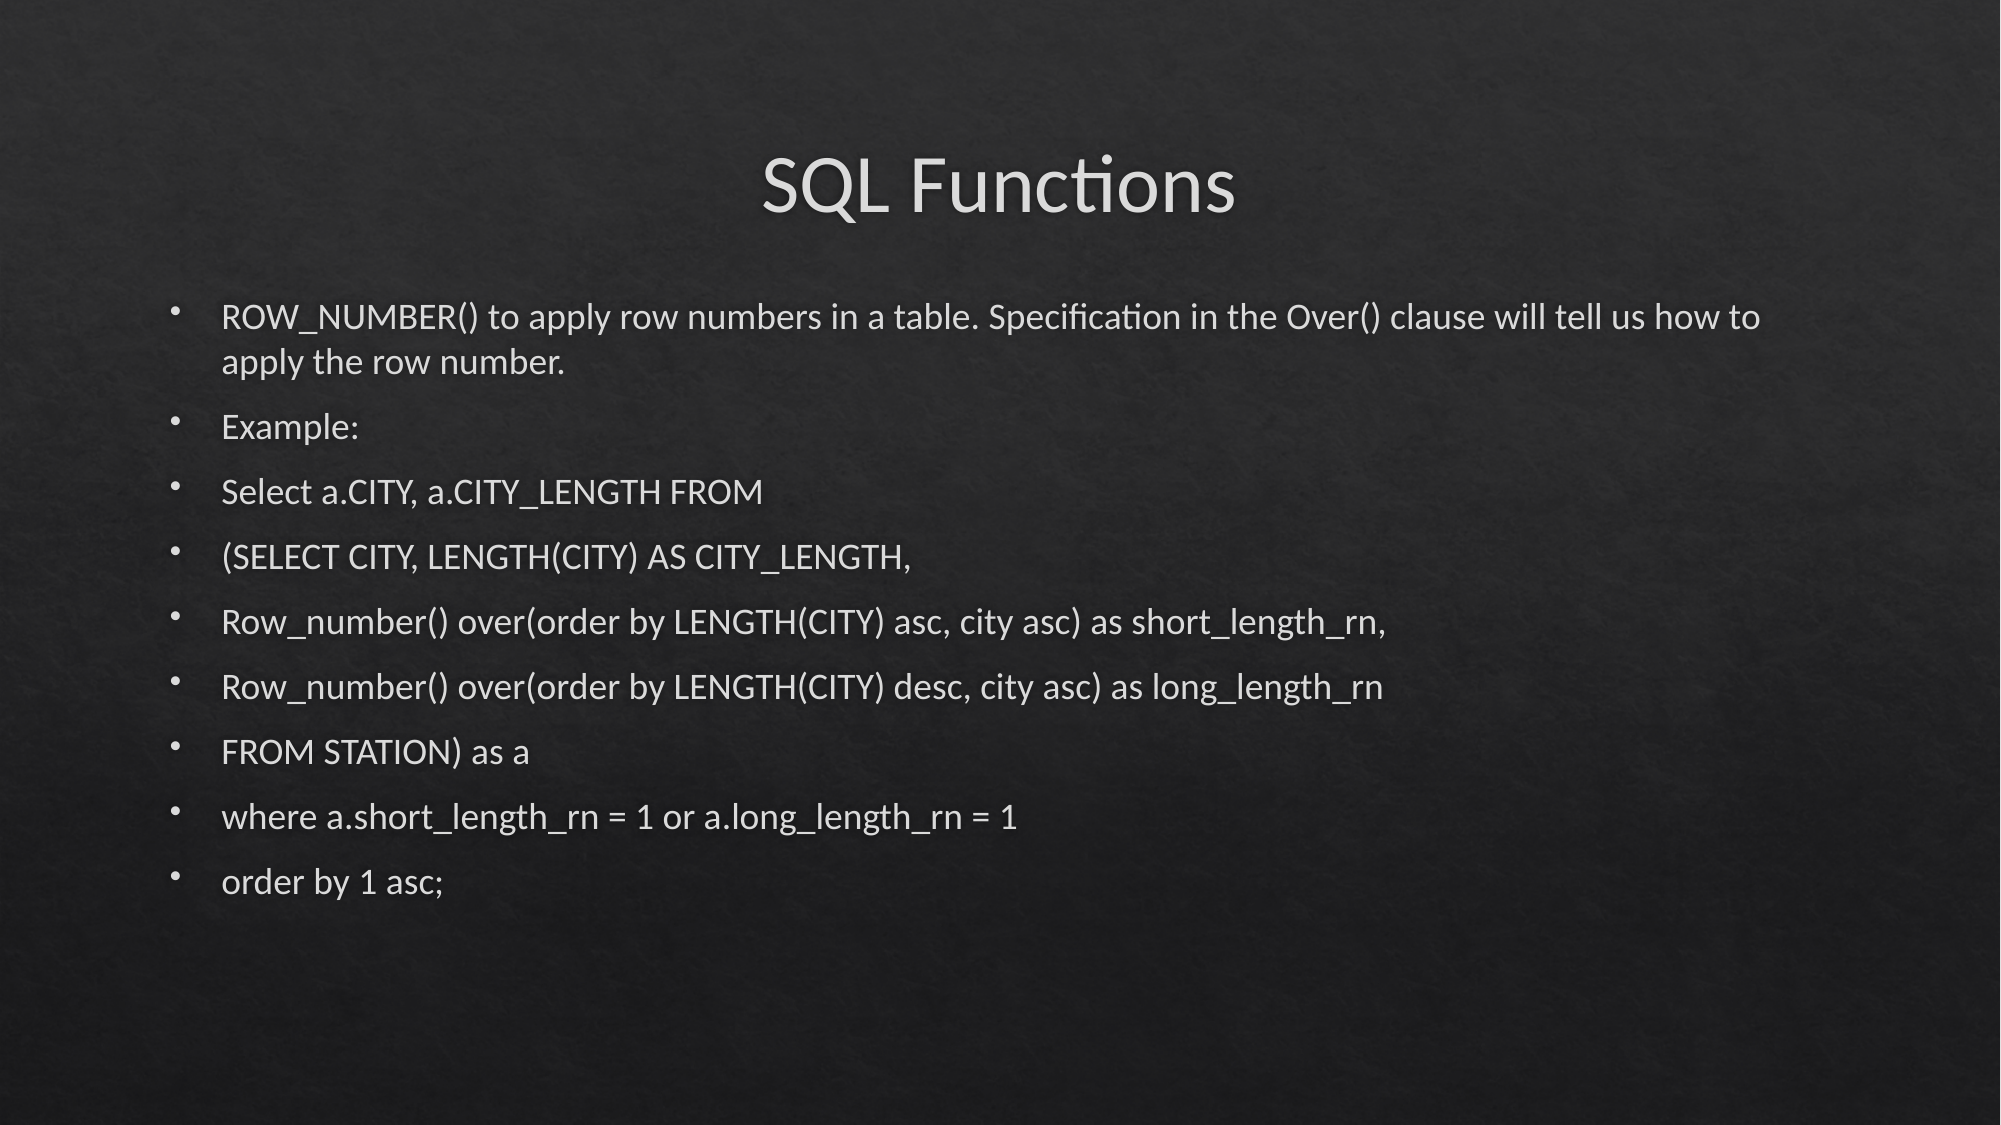

# SQL Functions
ROW_NUMBER() to apply row numbers in a table. Specification in the Over() clause will tell us how to apply the row number.
Example:
Select a.CITY, a.CITY_LENGTH FROM
(SELECT CITY, LENGTH(CITY) AS CITY_LENGTH,
Row_number() over(order by LENGTH(CITY) asc, city asc) as short_length_rn,
Row_number() over(order by LENGTH(CITY) desc, city asc) as long_length_rn
FROM STATION) as a
where a.short_length_rn = 1 or a.long_length_rn = 1
order by 1 asc;